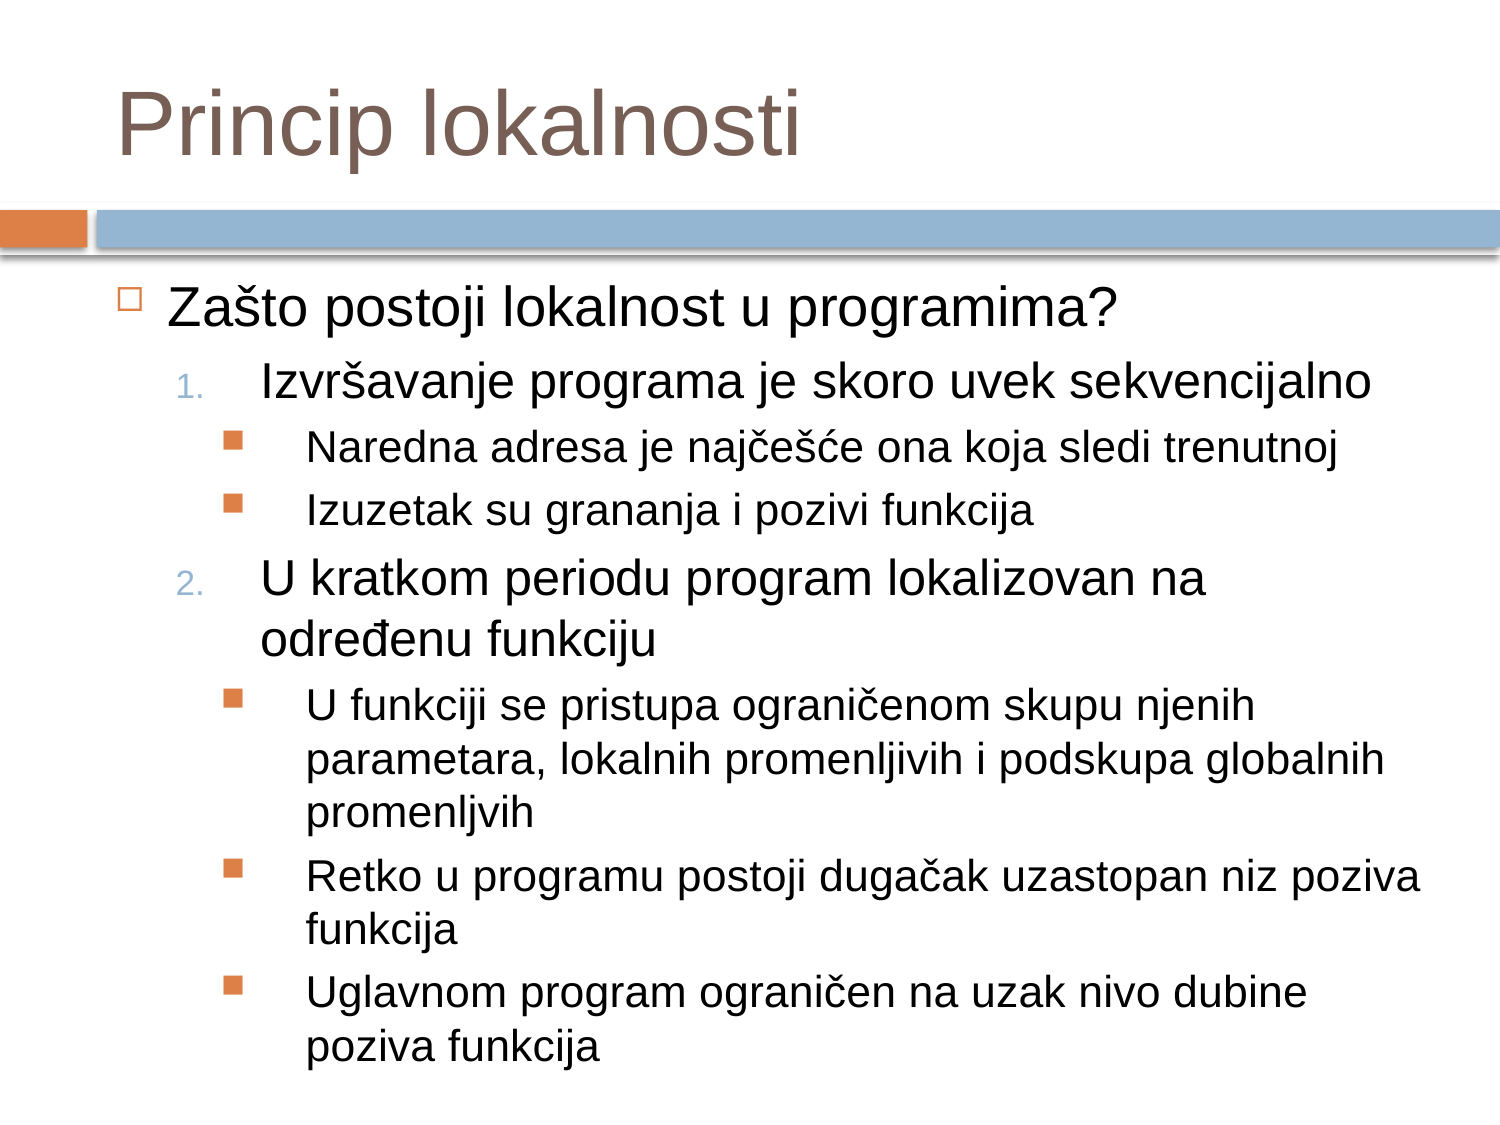

# Princip lokalnosti
Zašto postoji lokalnost u programima?
Izvršavanje programa je skoro uvek sekvencijalno
Naredna adresa je najčešće ona koja sledi trenutnoj
Izuzetak su grananja i pozivi funkcija
U kratkom periodu program lokalizovan na određenu funkciju
U funkciji se pristupa ograničenom skupu njenih parametara, lokalnih promenljivih i podskupa globalnih promenljvih
Retko u programu postoji dugačak uzastopan niz poziva funkcija
Uglavnom program ograničen na uzak nivo dubine poziva funkcija